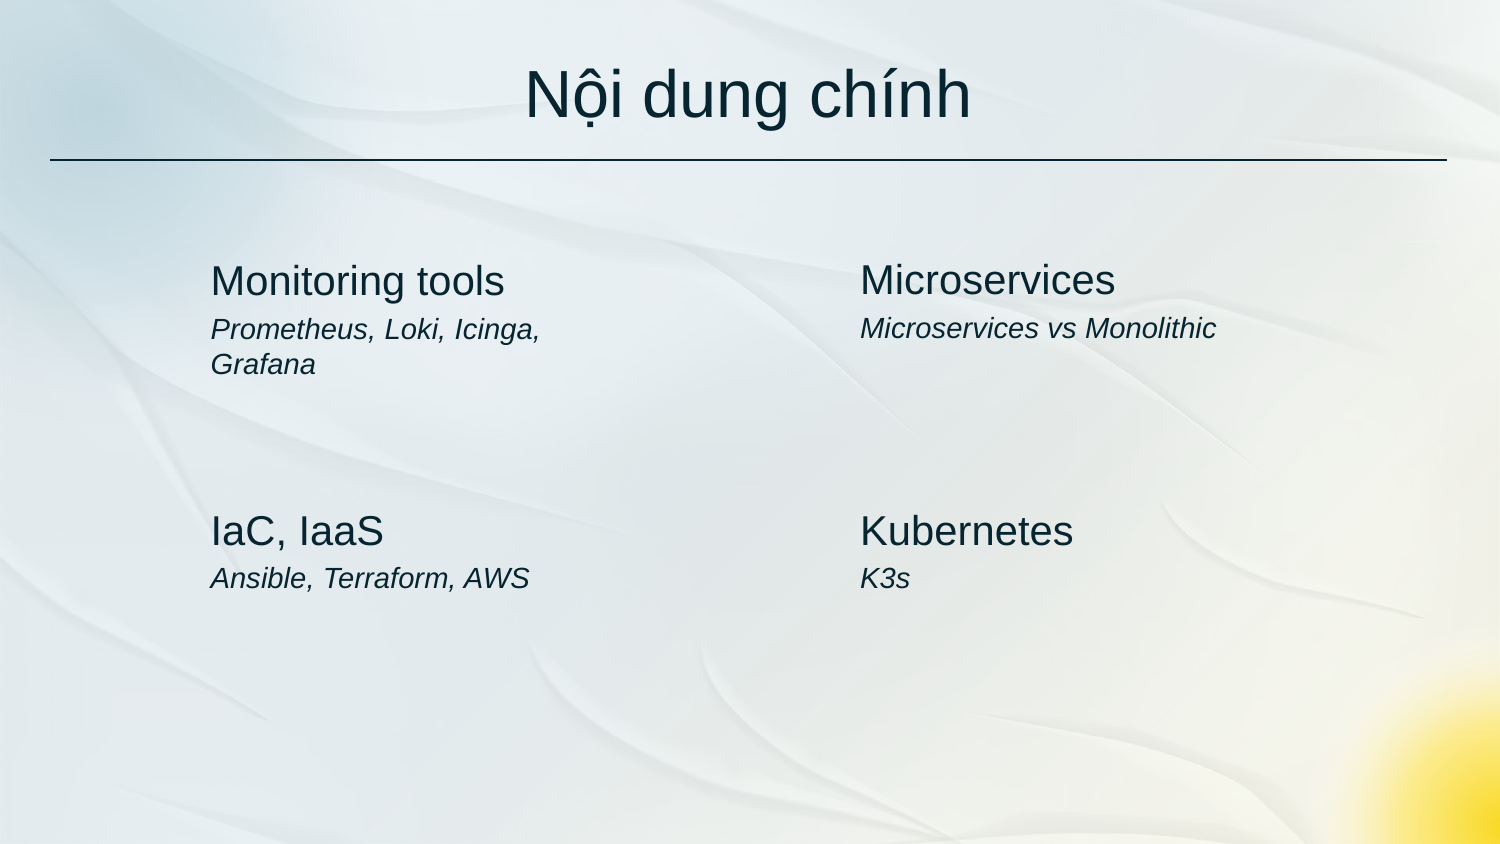

Nội dung chính
Microservices
Monitoring tools
Microservices vs Monolithic
Prometheus, Loki, Icinga, Grafana
IaC, IaaS
Kubernetes
Ansible, Terraform, AWS
K3s